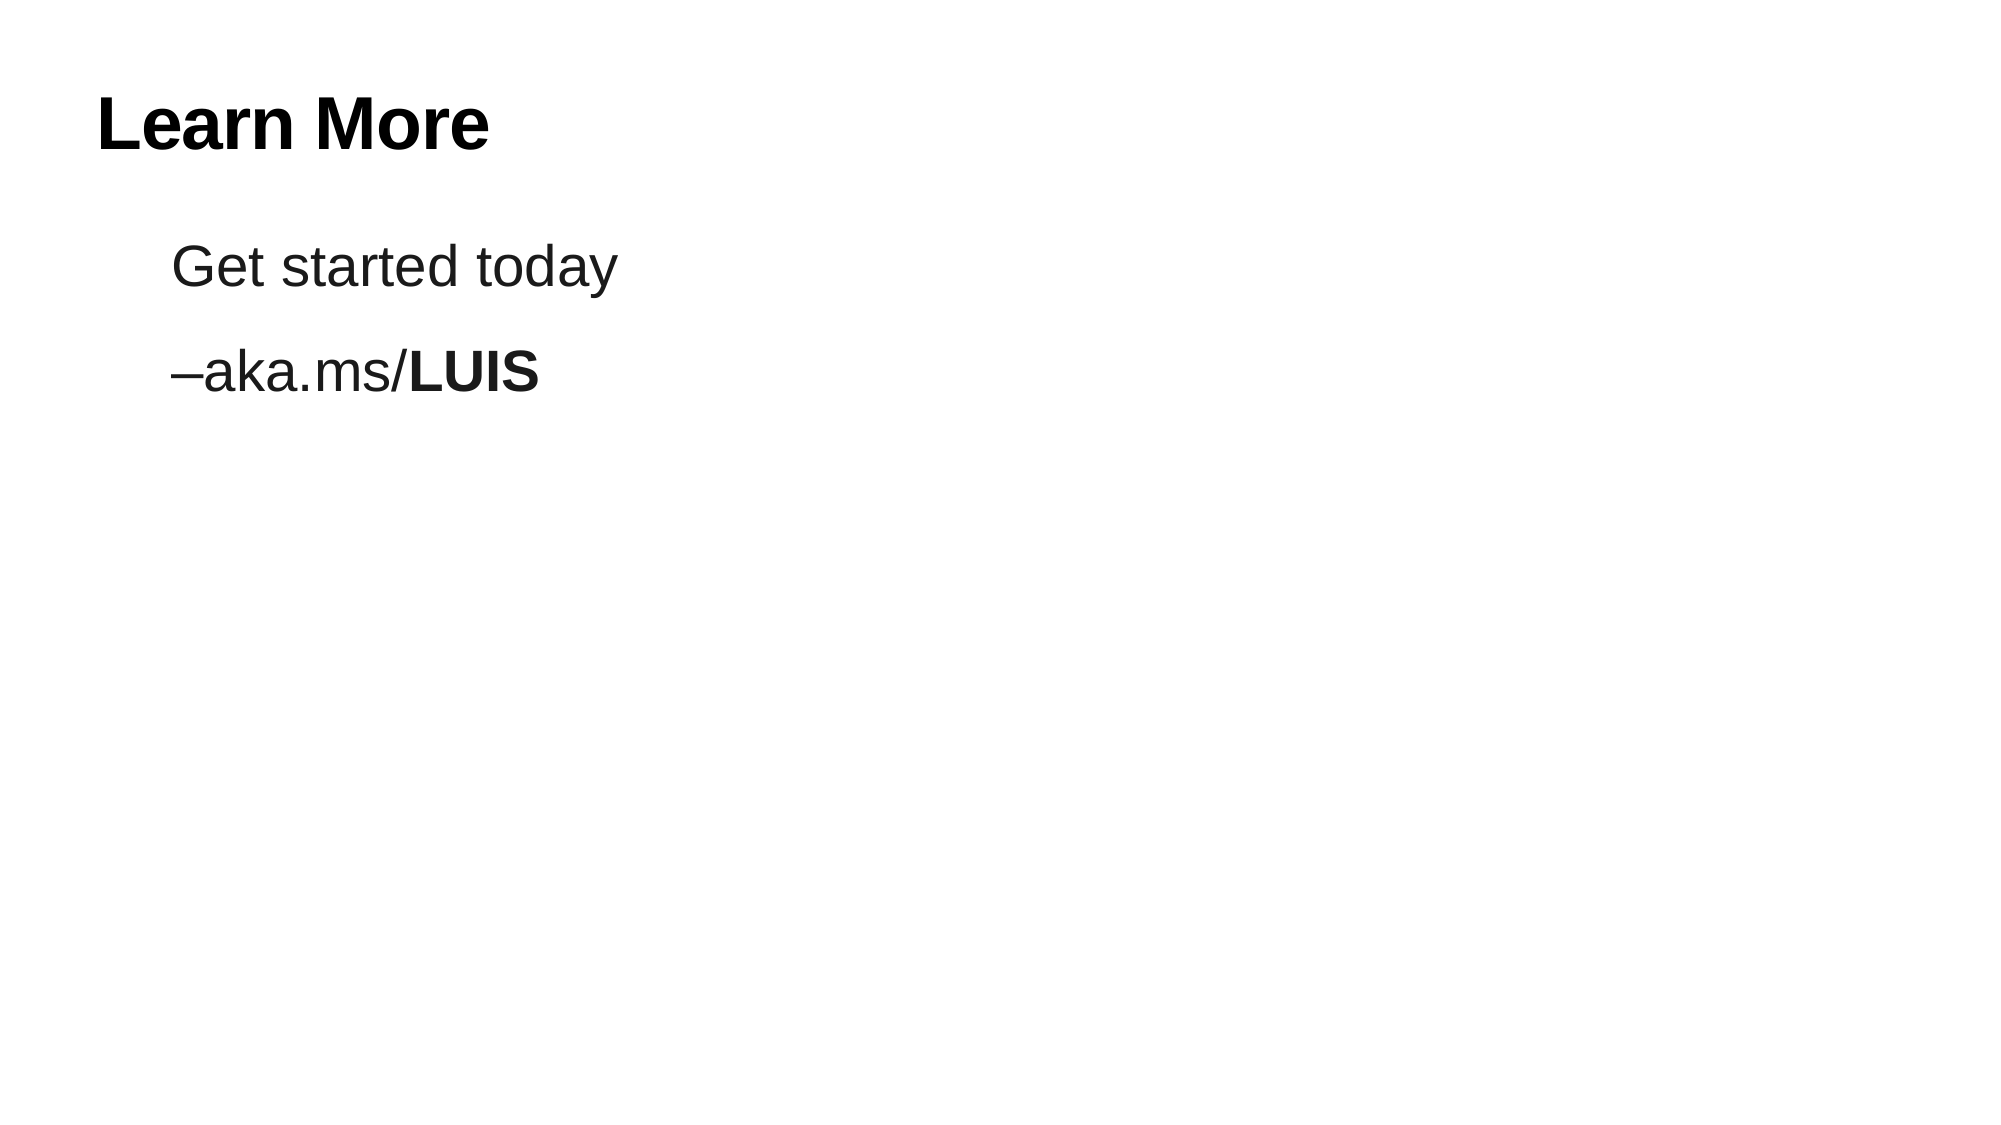

# Learn More
AI Labs
Conversation Learner – aka.ms/TBD
Personality Chat – aka.ms/TBD
Get started today –aka.ms/LUIS